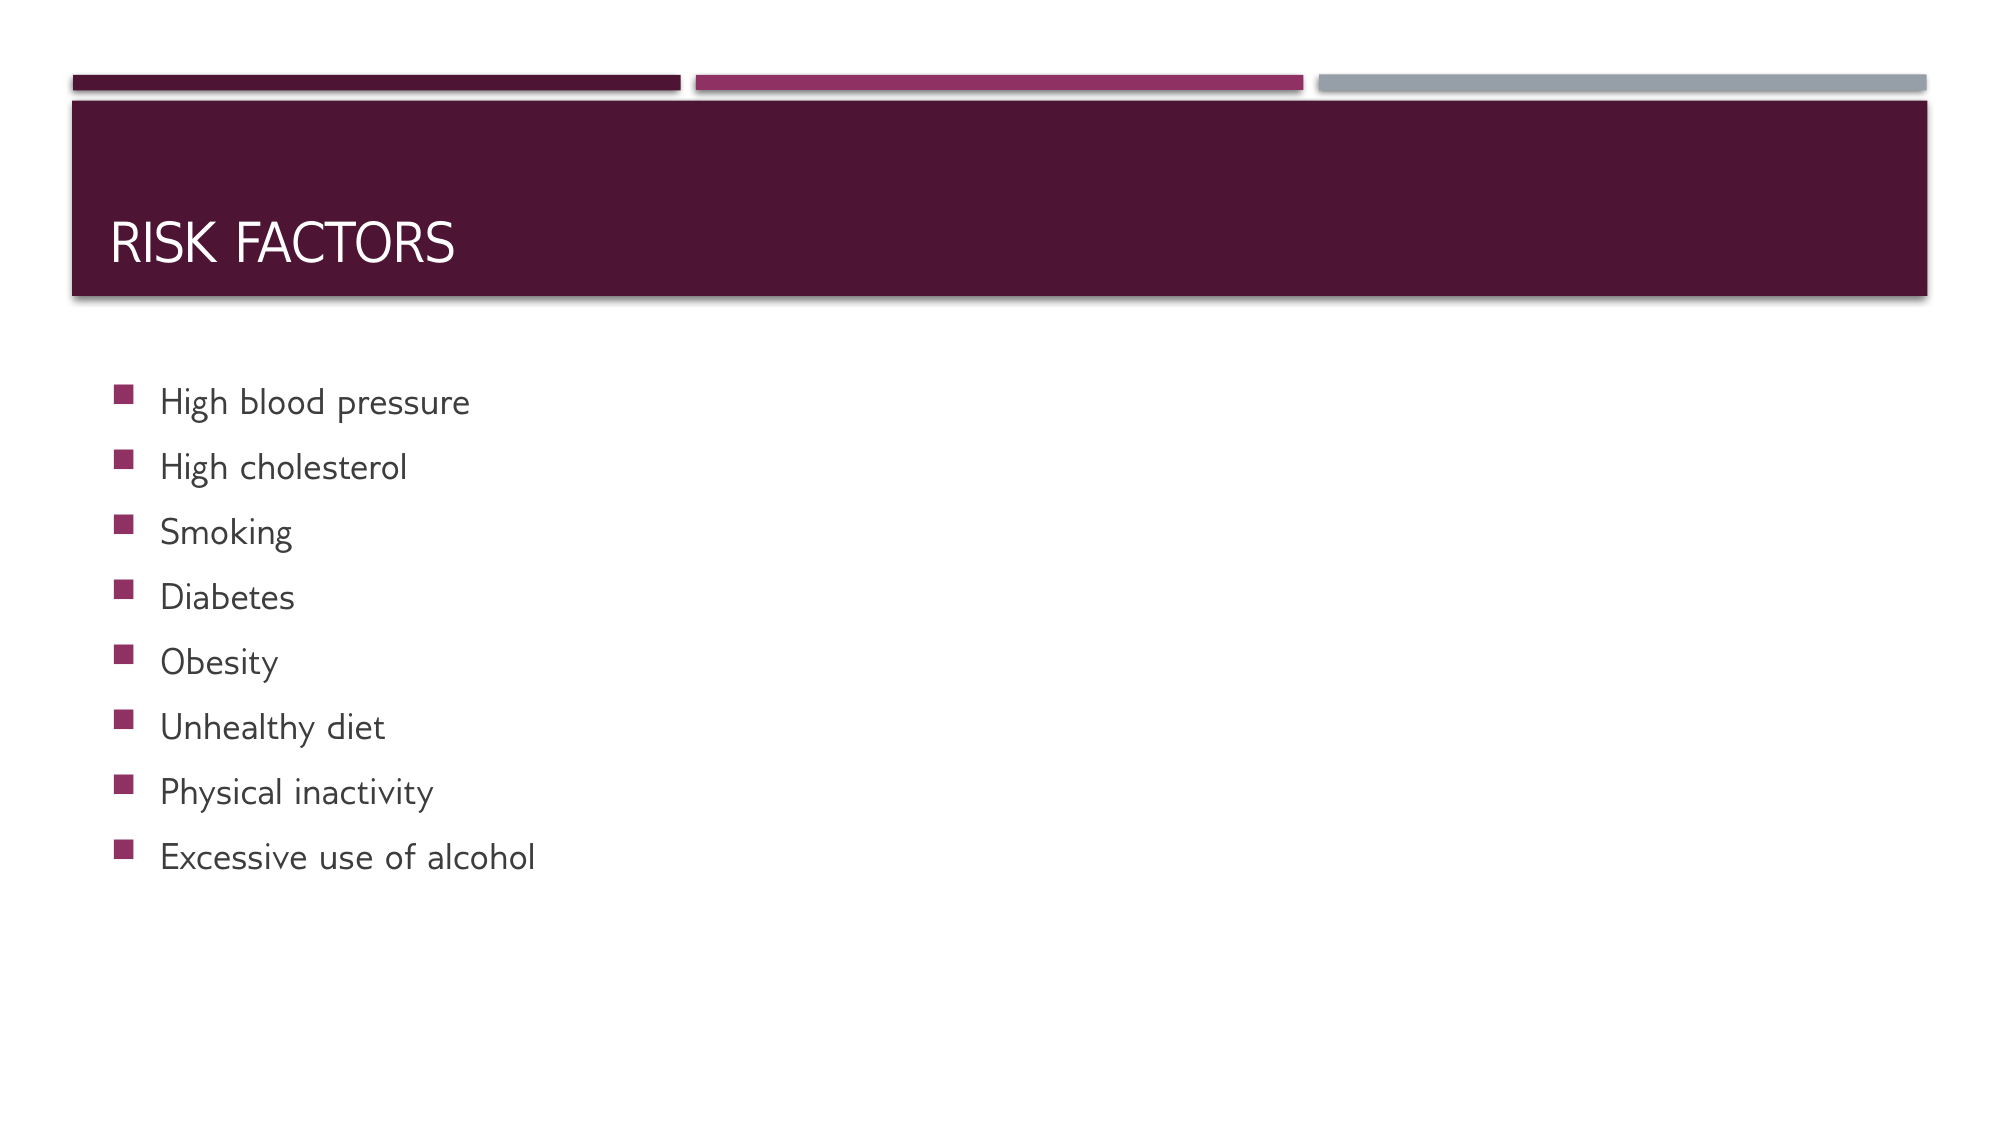

# Risk factors
High blood pressure
High cholesterol
Smoking
Diabetes
Obesity
Unhealthy diet
Physical inactivity
Excessive use of alcohol